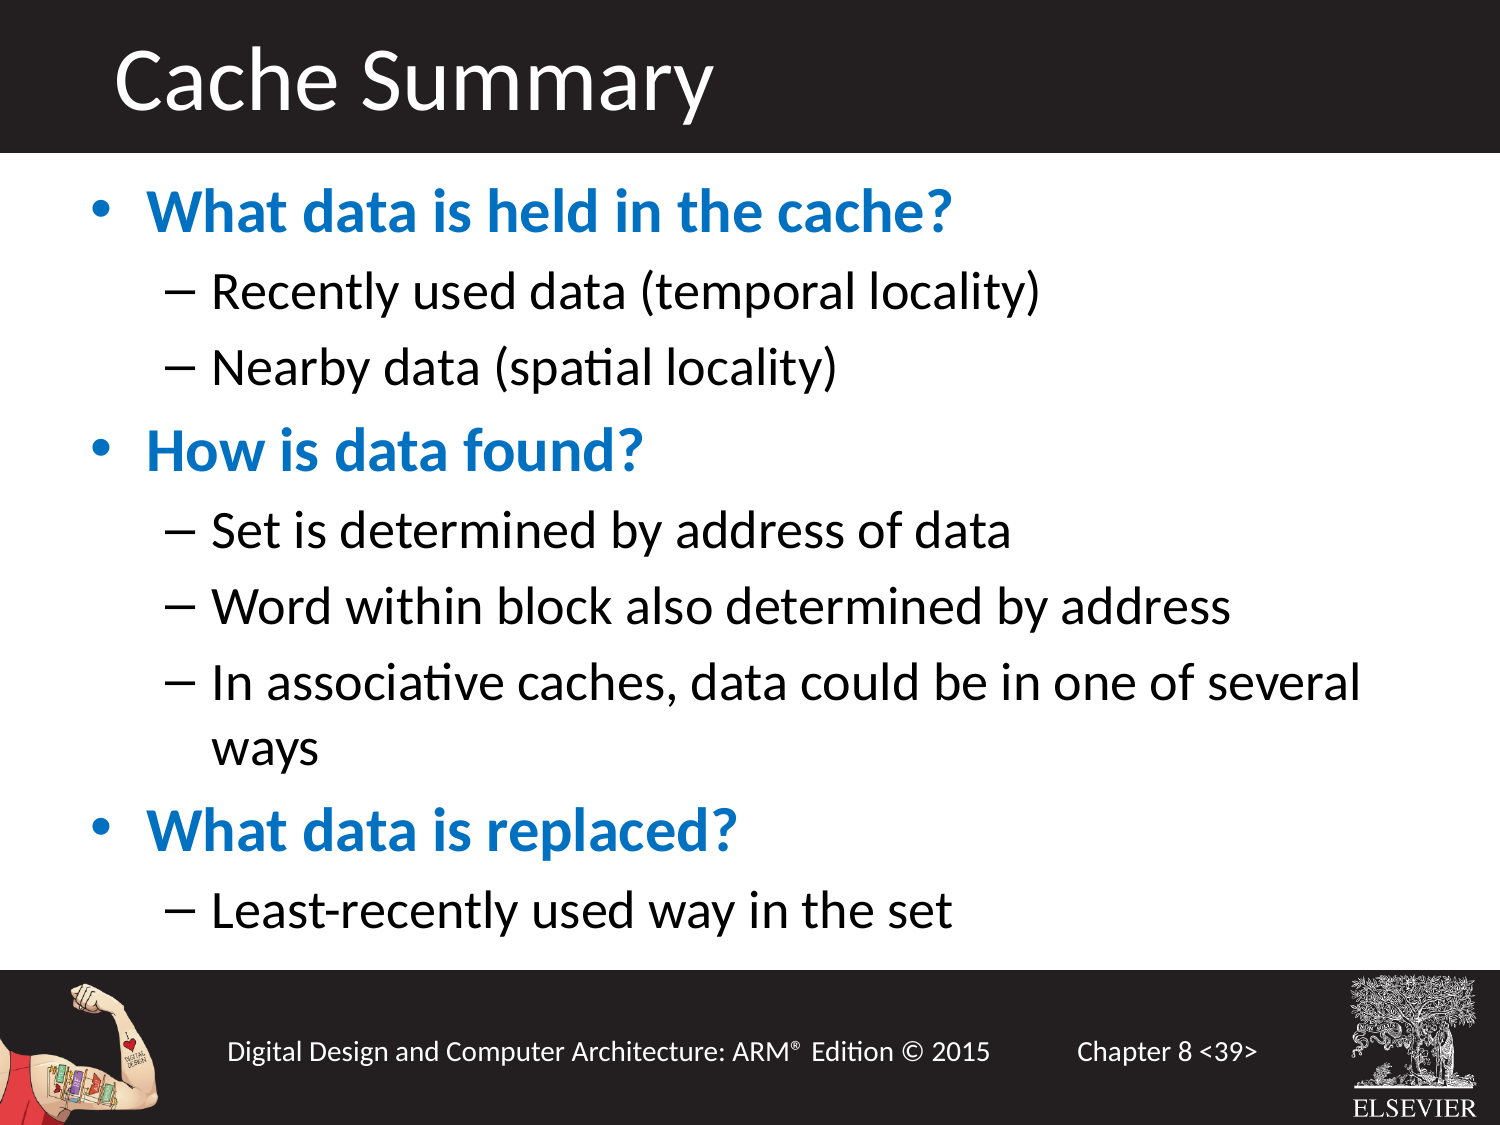

Cache Summary

What data is held in the cache?
Recently used data (temporal locality)
Nearby data (spatial locality)
How is data found?
Set is determined by address of data
Word within block also determined by address
In associative caches, data could be in one of several ways
What data is replaced?
Least-recently used way in the set